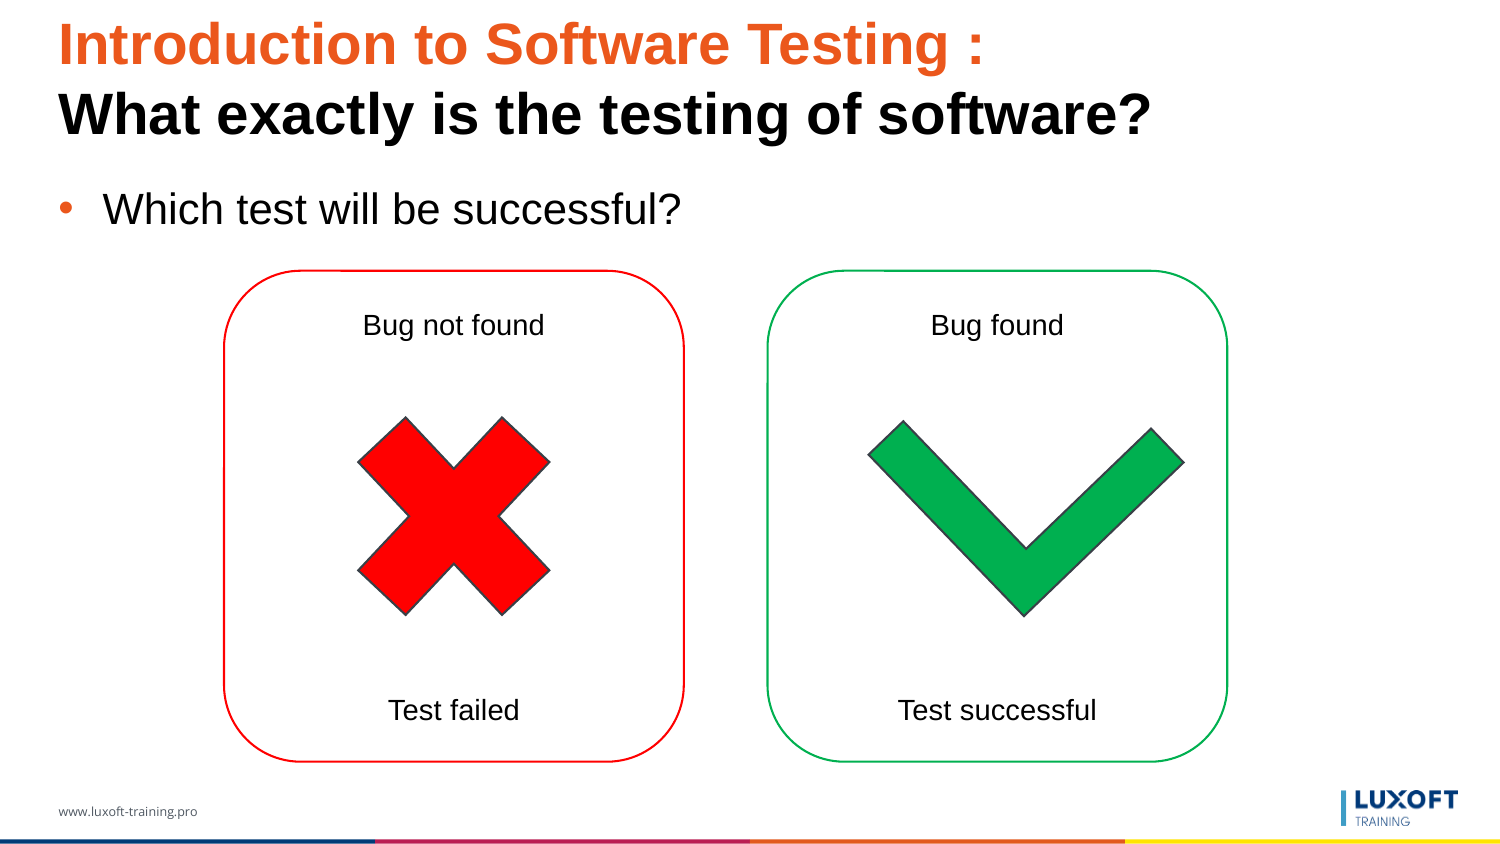

# Introduction to Software Testing : What exactly is the testing of software?
Which test will be successful?
Bug not found

Test failed
Bug found

Test successful